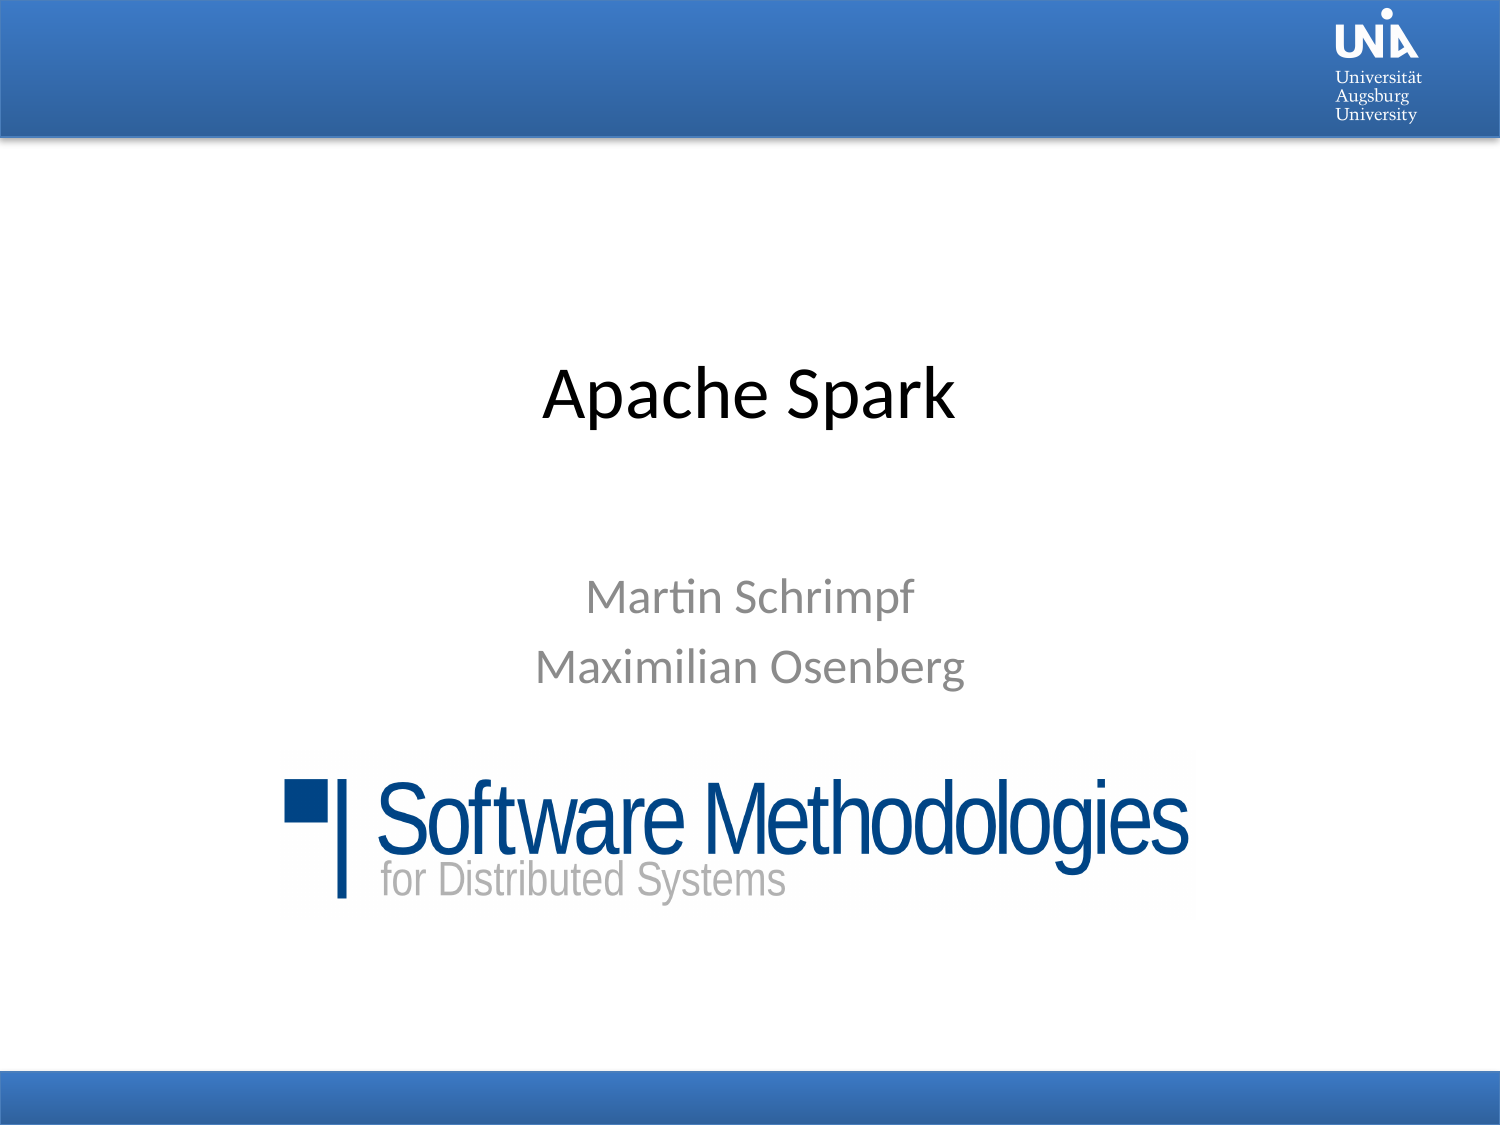

# Apache Spark
Martin Schrimpf
Maximilian Osenberg